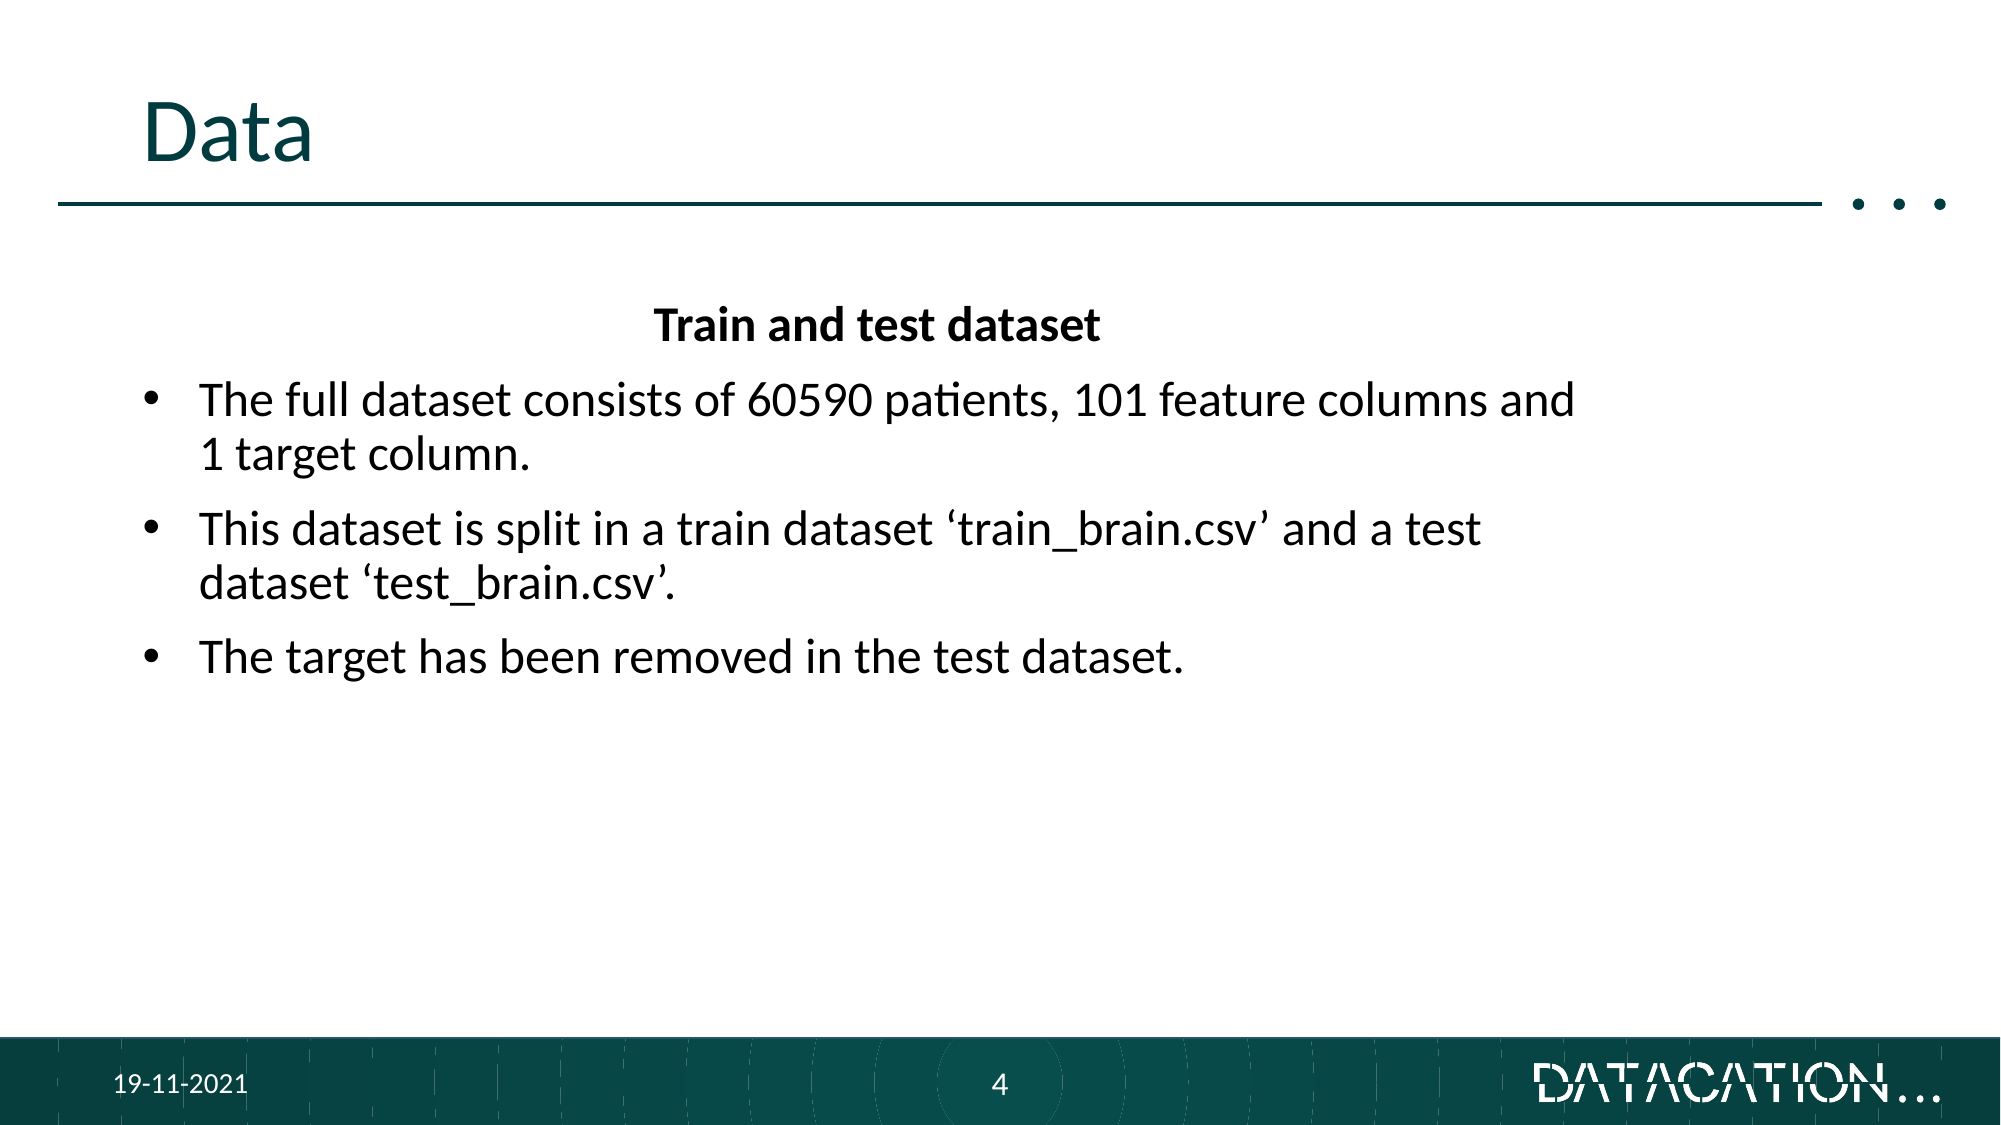

# Data
Train and test dataset
The full dataset consists of 60590 patients, 101 feature columns and 1 target column.
This dataset is split in a train dataset ‘train_brain.csv’ and a test dataset ‘test_brain.csv’.
The target has been removed in the test dataset.
19-11-2021
4